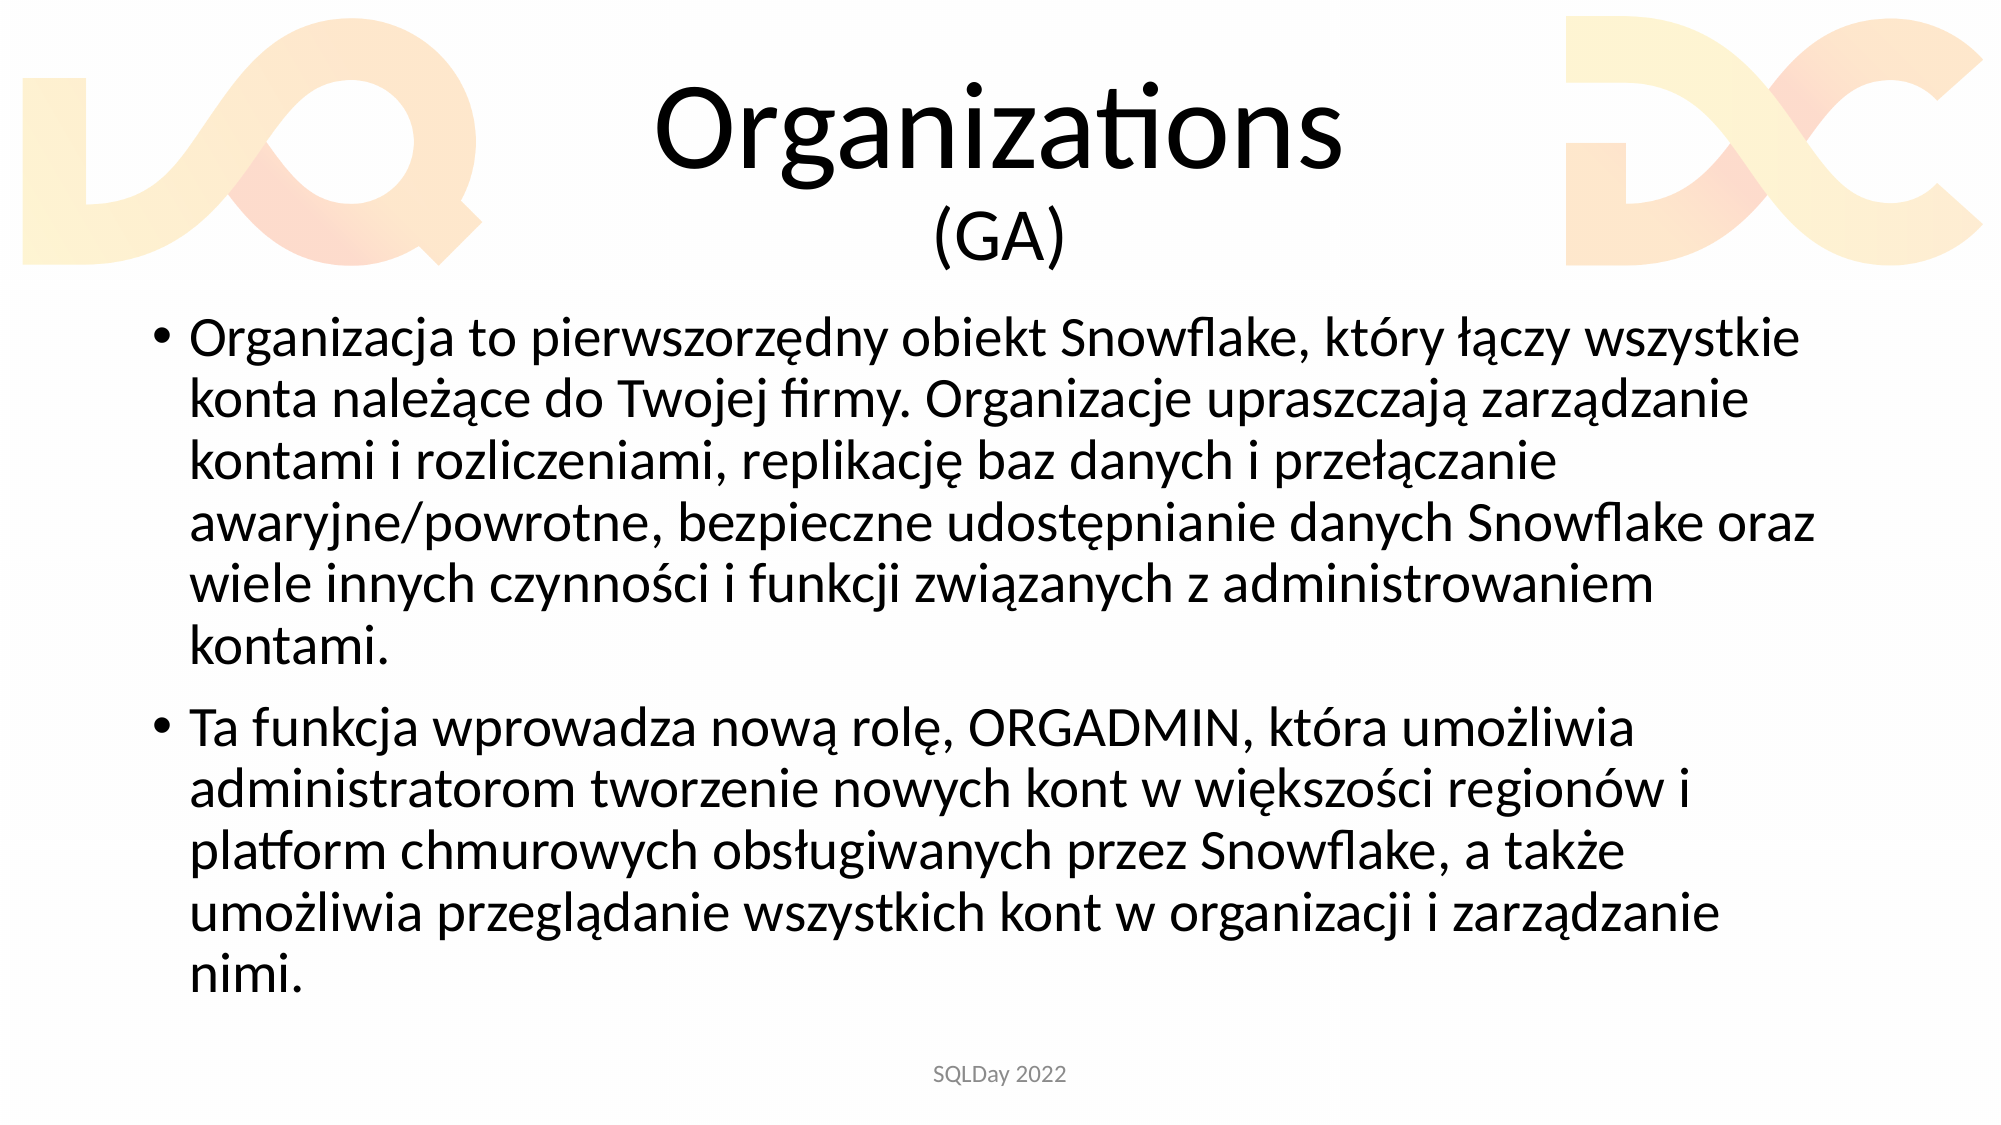

# Organizations (GA)
Organizacja to pierwszorzędny obiekt Snowflake, który łączy wszystkie konta należące do Twojej firmy. Organizacje upraszczają zarządzanie kontami i rozliczeniami, replikację baz danych i przełączanie awaryjne/powrotne, bezpieczne udostępnianie danych Snowflake oraz wiele innych czynności i funkcji związanych z administrowaniem kontami.
Ta funkcja wprowadza nową rolę, ORGADMIN, która umożliwia administratorom tworzenie nowych kont w większości regionów i platform chmurowych obsługiwanych przez Snowflake, a także umożliwia przeglądanie wszystkich kont w organizacji i zarządzanie nimi.
SQLDay 2022